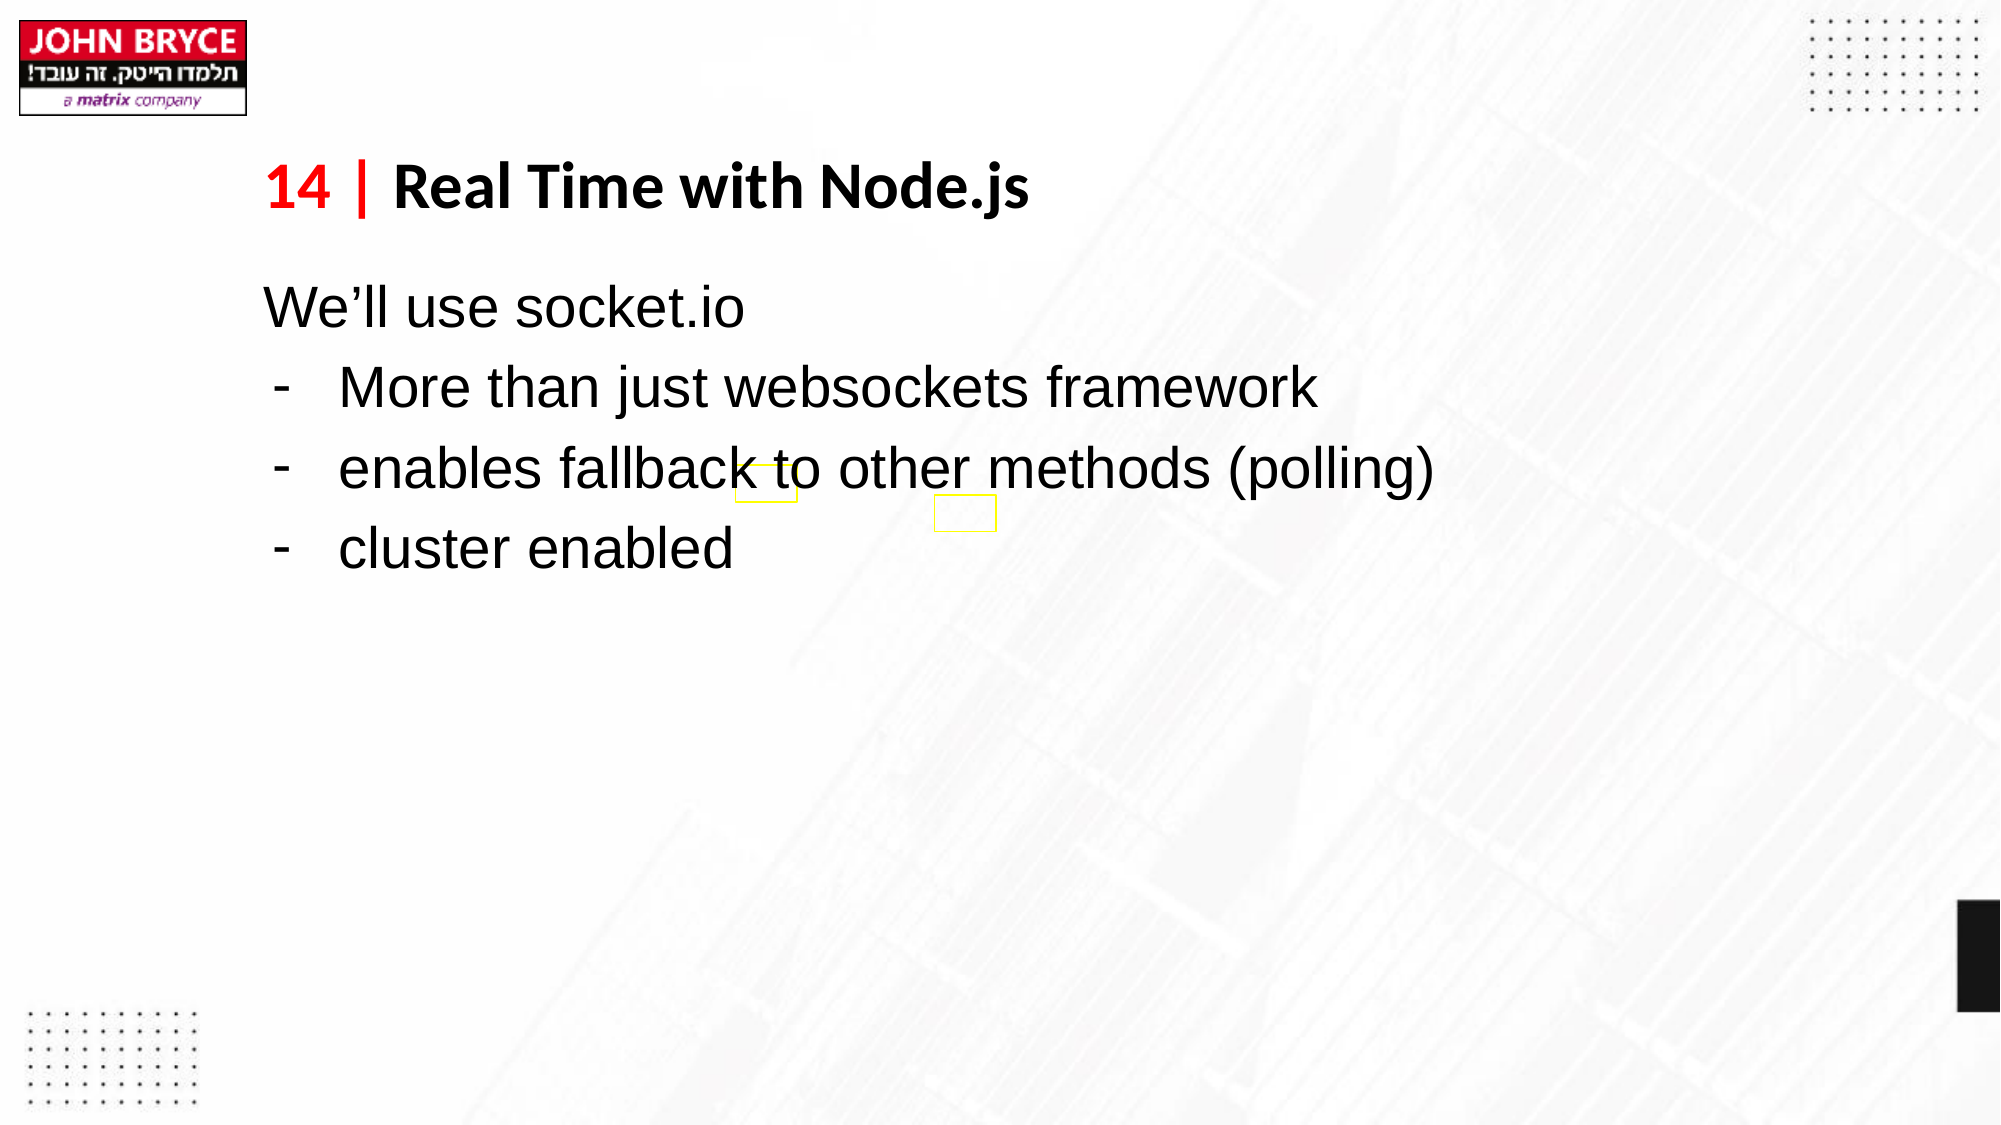

# 14 | Real Time with Node.js

We’ll use socket.io
More than just websockets framework
enables fallback to other methods (polling)
cluster enabled